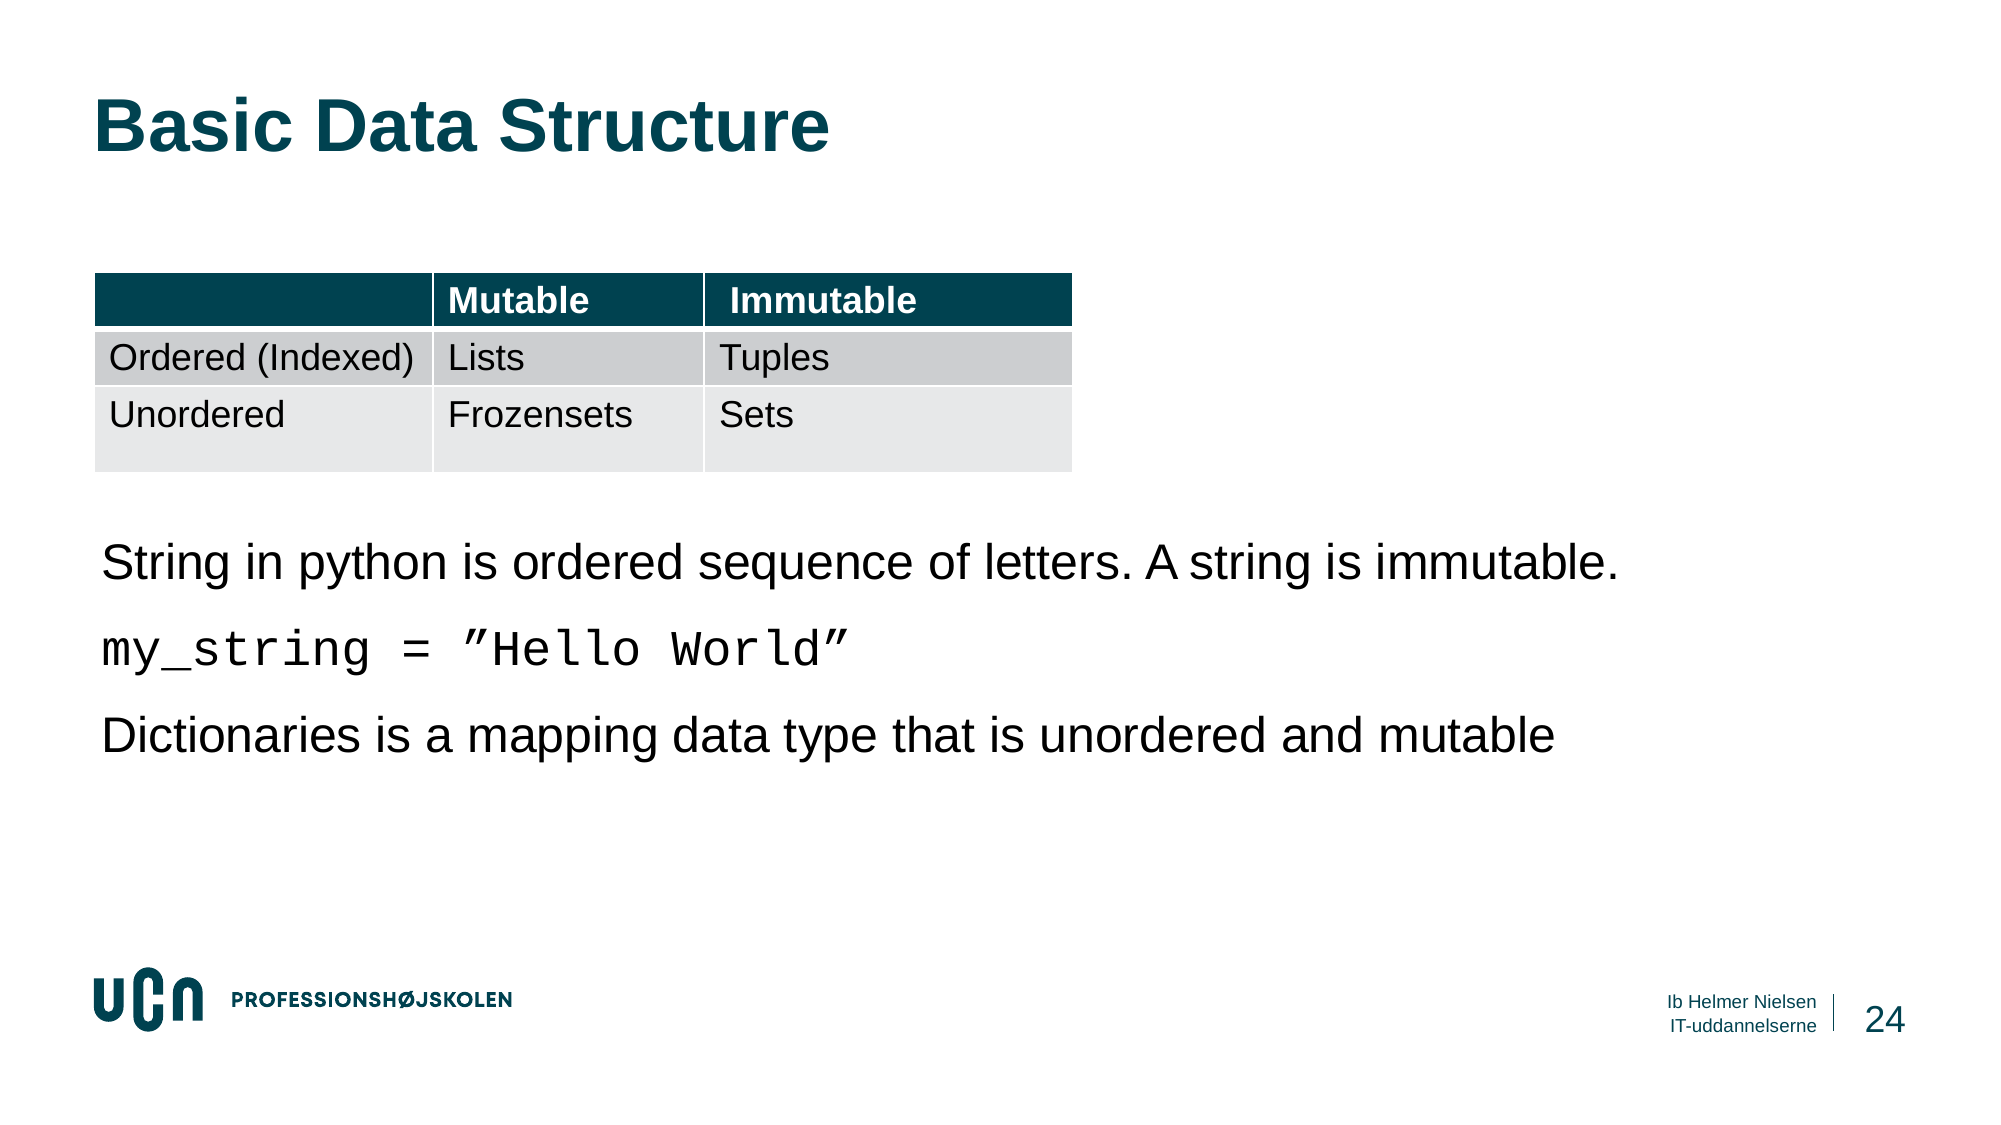

# Basic Data Structure
|  | Mutable | Immutable |
| --- | --- | --- |
| Ordered (Indexed) | Lists | Tuples |
| Unordered | Frozensets | Sets |
String in python is ordered sequence of letters. A string is immutable.
my_string = ”Hello World”
Dictionaries is a mapping data type that is unordered and mutable
24